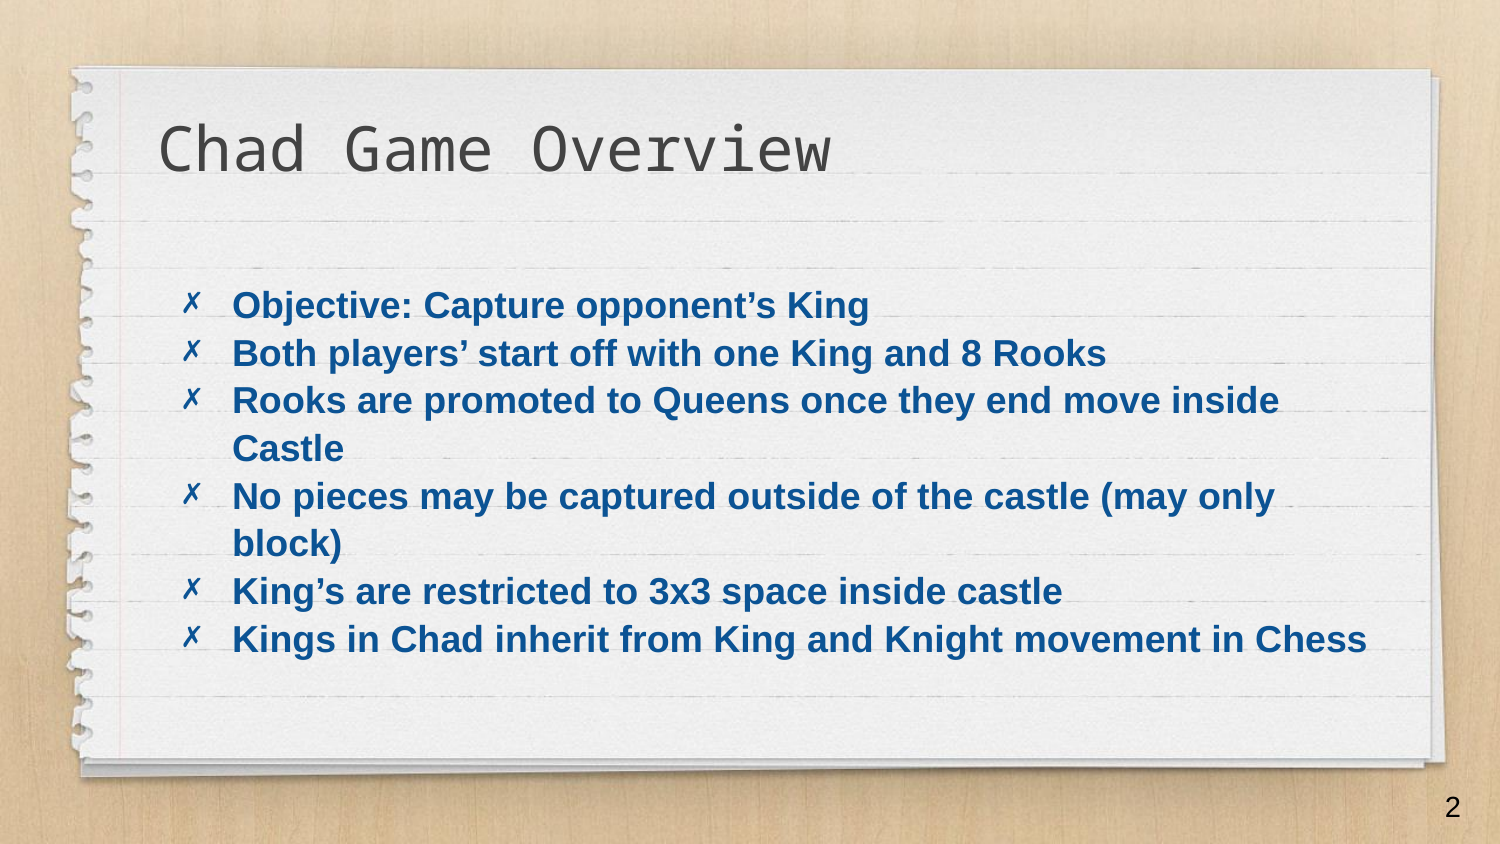

Chad Game Overview

Objective: Capture opponent’s King
Both players’ start off with one King and 8 Rooks
Rooks are promoted to Queens once they end move inside Castle
No pieces may be captured outside of the castle (may only block)
King’s are restricted to 3x3 space inside castle
Kings in Chad inherit from King and Knight movement in Chess
2